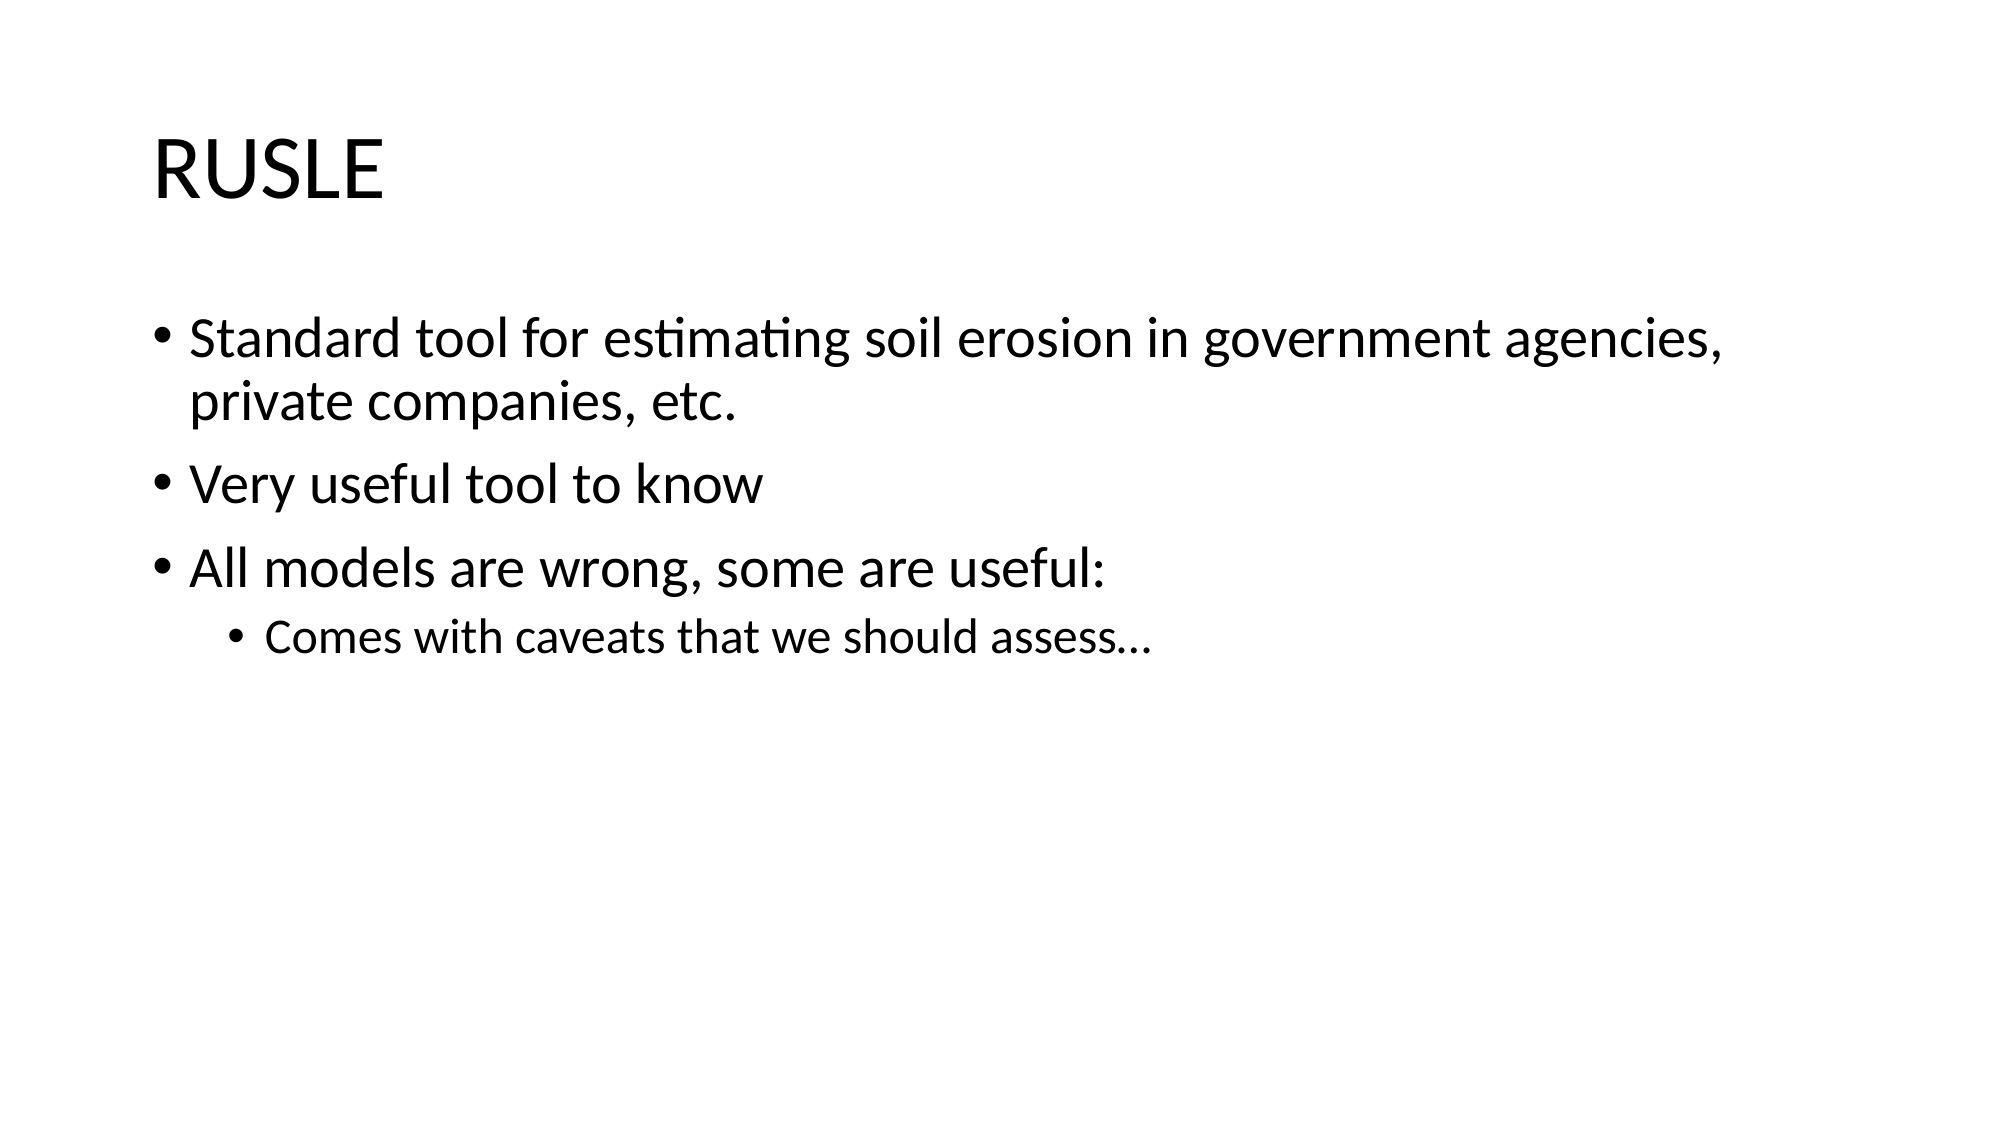

# RUSLE
Standard tool for estimating soil erosion in government agencies, private companies, etc.
Very useful tool to know
All models are wrong, some are useful:
Comes with caveats that we should assess…